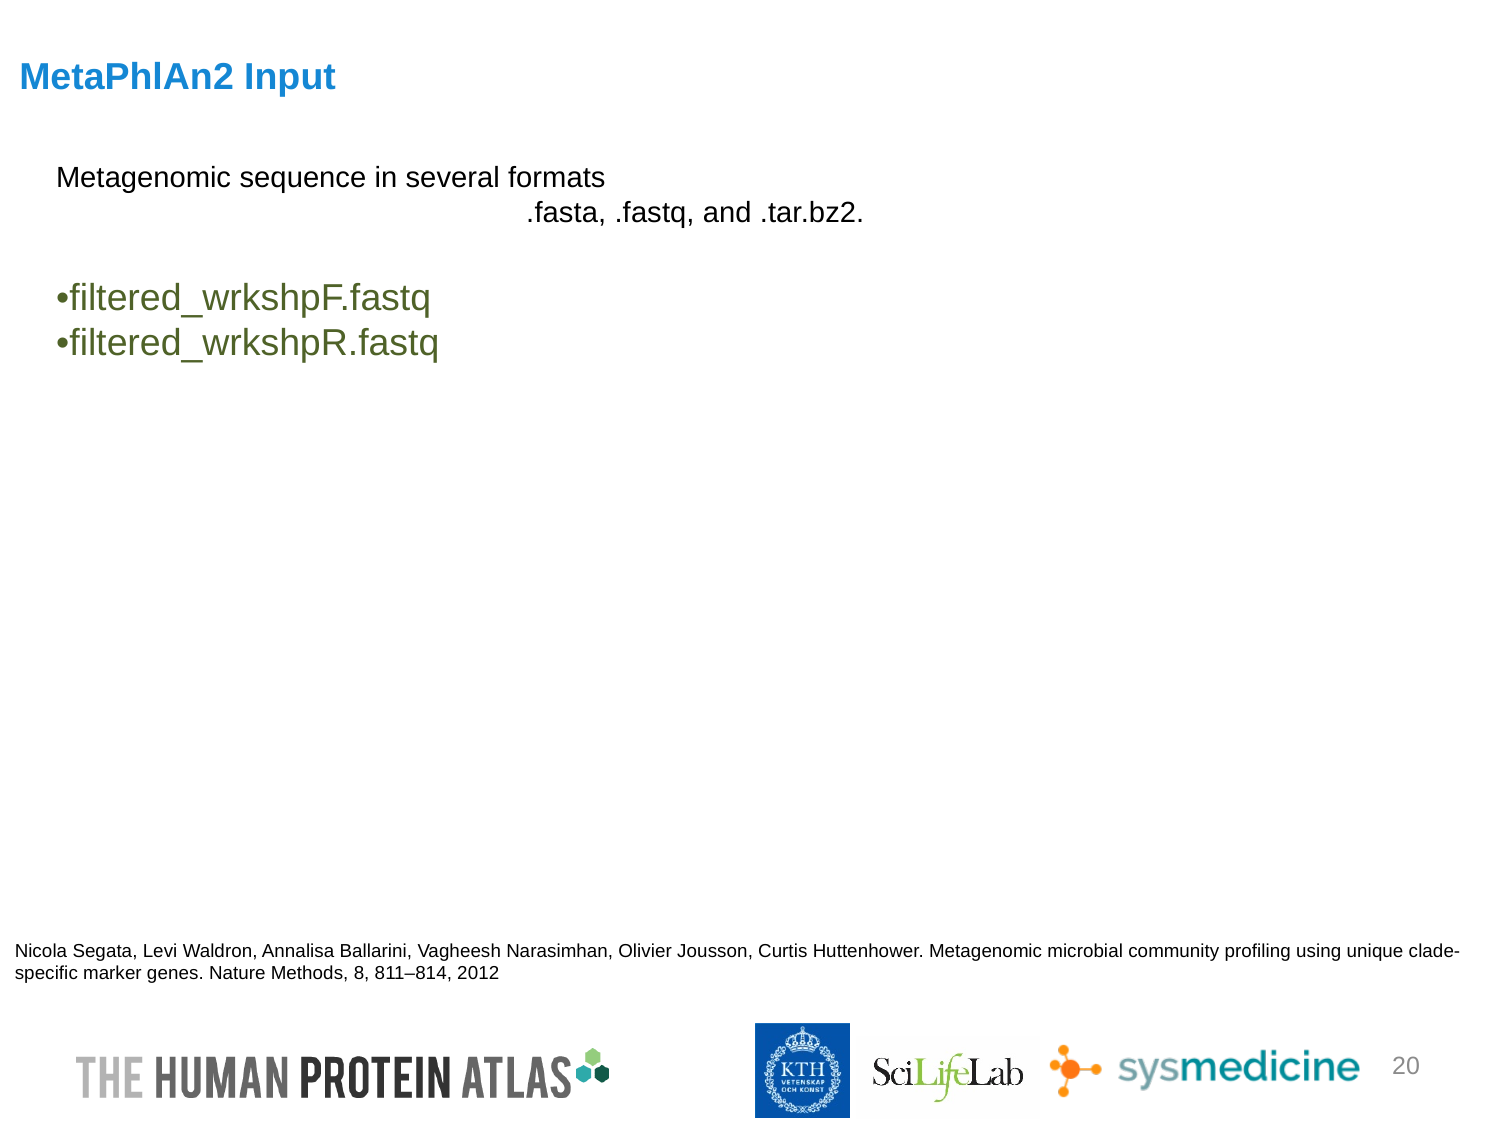

#
MetaPhlAn2 Input
Metagenomic sequence in several formats
                                                         .fasta, .fastq, and .tar.bz2.
•filtered_wrkshpF.fastq
•filtered_wrkshpR.fastq

Nicola Segata, Levi Waldron, Annalisa Ballarini, Vagheesh Narasimhan, Olivier Jousson, Curtis Huttenhower. Metagenomic microbial community profiling using unique clade-specific marker genes. Nature Methods, 8, 811–814, 2012
20